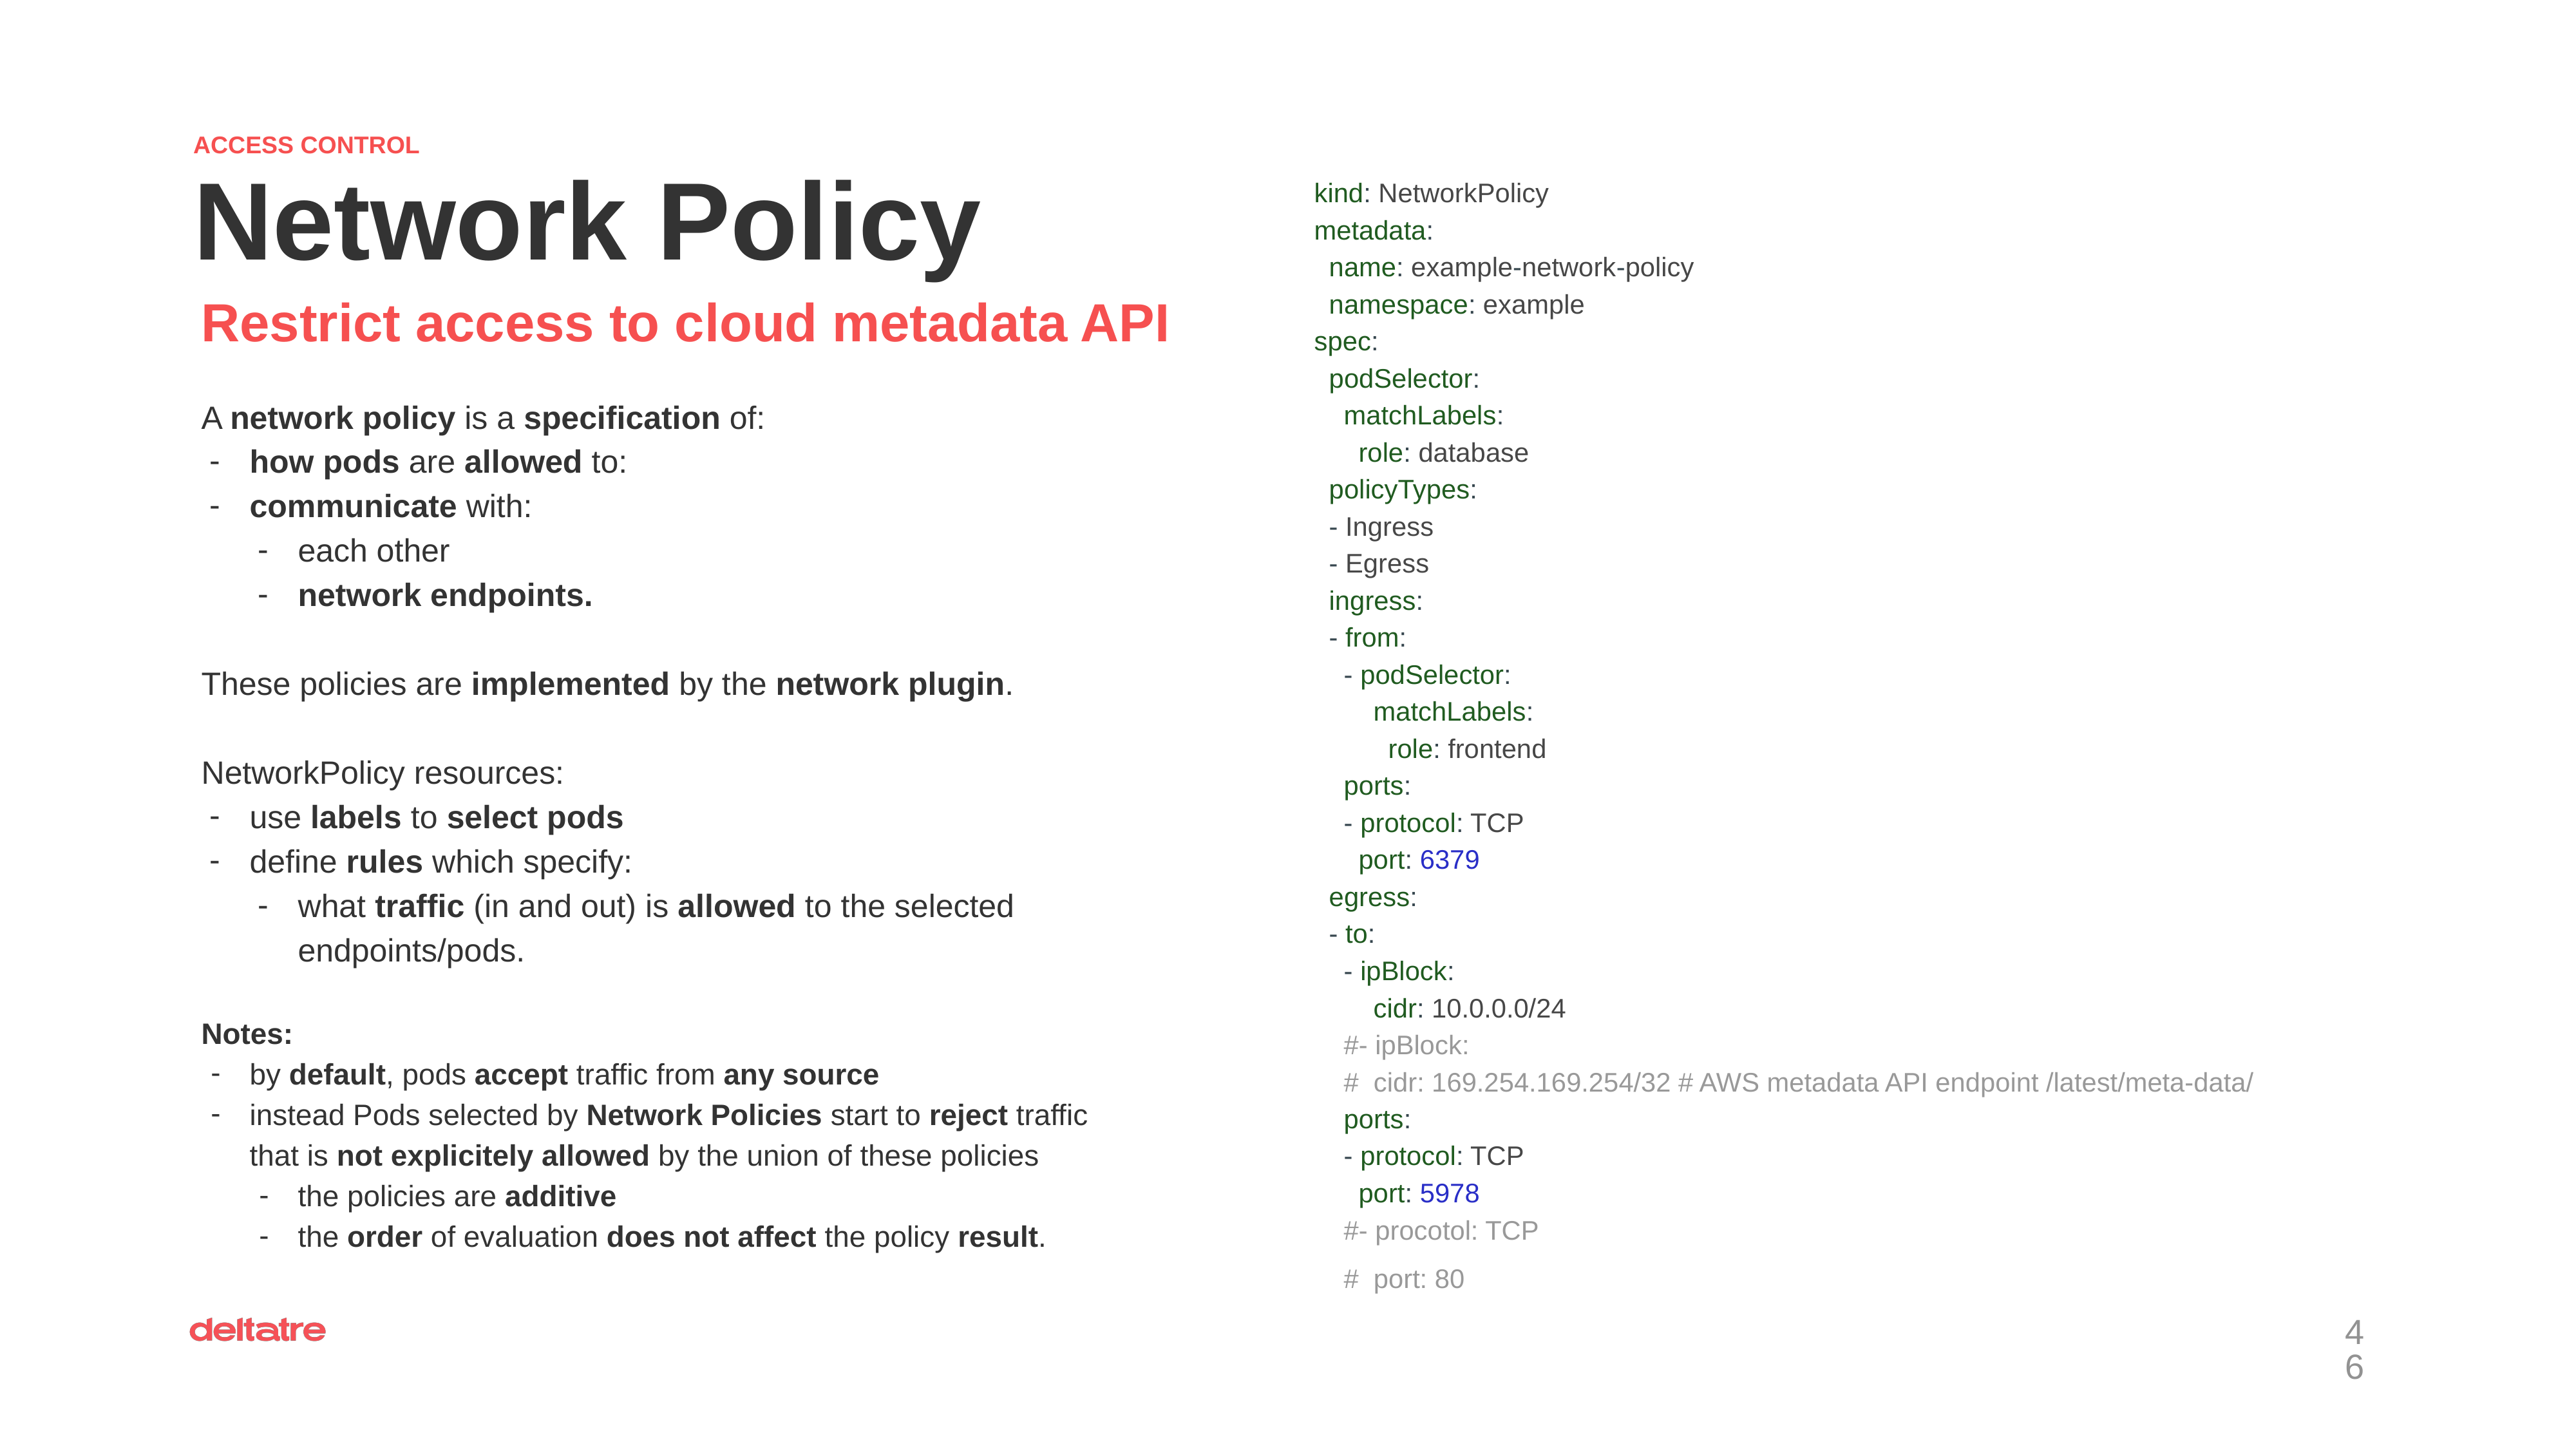

ACCESS CONTROL
kind: NetworkPolicy
metadata:
  name: example-network-policy
  namespace: example
spec:
  podSelector:
    matchLabels:
      role: database
  policyTypes:
  - Ingress
  - Egress
  ingress:
  - from:
    - podSelector:
        matchLabels:
          role: frontend
    ports:
    - protocol: TCP
      port: 6379
  egress:
  - to:
    - ipBlock:
        cidr: 10.0.0.0/24
    #- ipBlock:
    #  cidr: 169.254.169.254/32 # AWS metadata API endpoint /latest/meta-data/
    ports:
    - protocol: TCP
      port: 5978
    #- procotol: TCP
    #  port: 80

Network Policy
Restrict access to cloud metadata API

A network policy is a specification of:
how pods are allowed to:
communicate with:
each other
network endpoints.

These policies are implemented by the network plugin.

NetworkPolicy resources:
use labels to select pods
define rules which specify:
what traffic (in and out) is allowed to the selected endpoints/pods.

Notes:
by default, pods accept traffic from any source
instead Pods selected by Network Policies start to reject traffic that is not explicitely allowed by the union of these policies
the policies are additive
the order of evaluation does not affect the policy result.

46